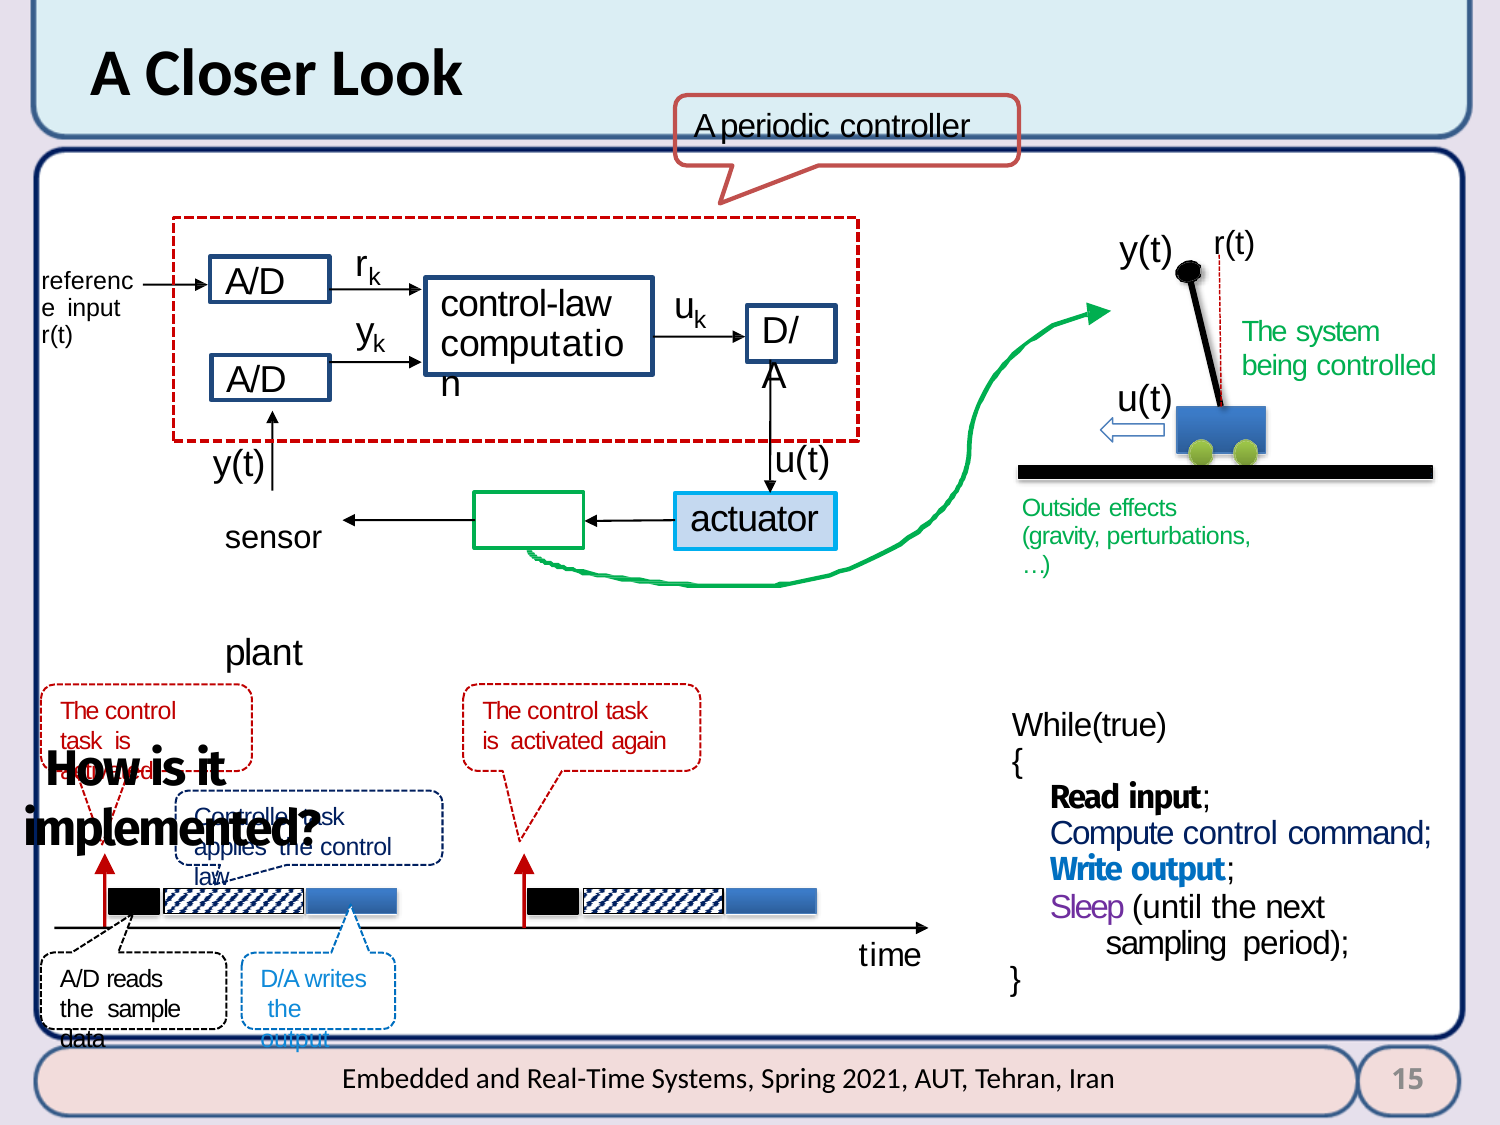

# A Closer Look

A periodic controller

r(t)
y(t)
r

A/D
k

reference  input r(t)

control-law  computation

u

k

D/A
y

The system
being controlled
k

A/D

u(t)

y(t)
sensor	plant

  How is it implemented?
u(t)

Outside effects
(gravity, perturbations, …)
actuator

The control task  is activated
The control task is  activated again
While(true)
{
Read input;
Compute control command;
Write output;
Sleep (until the next sampling  period);
}

Controller task applies  the control law

time
A/D reads the  sample data
D/A writes  the output
15
Embedded and Real-Time Systems, Spring 2021, AUT, Tehran, Iran